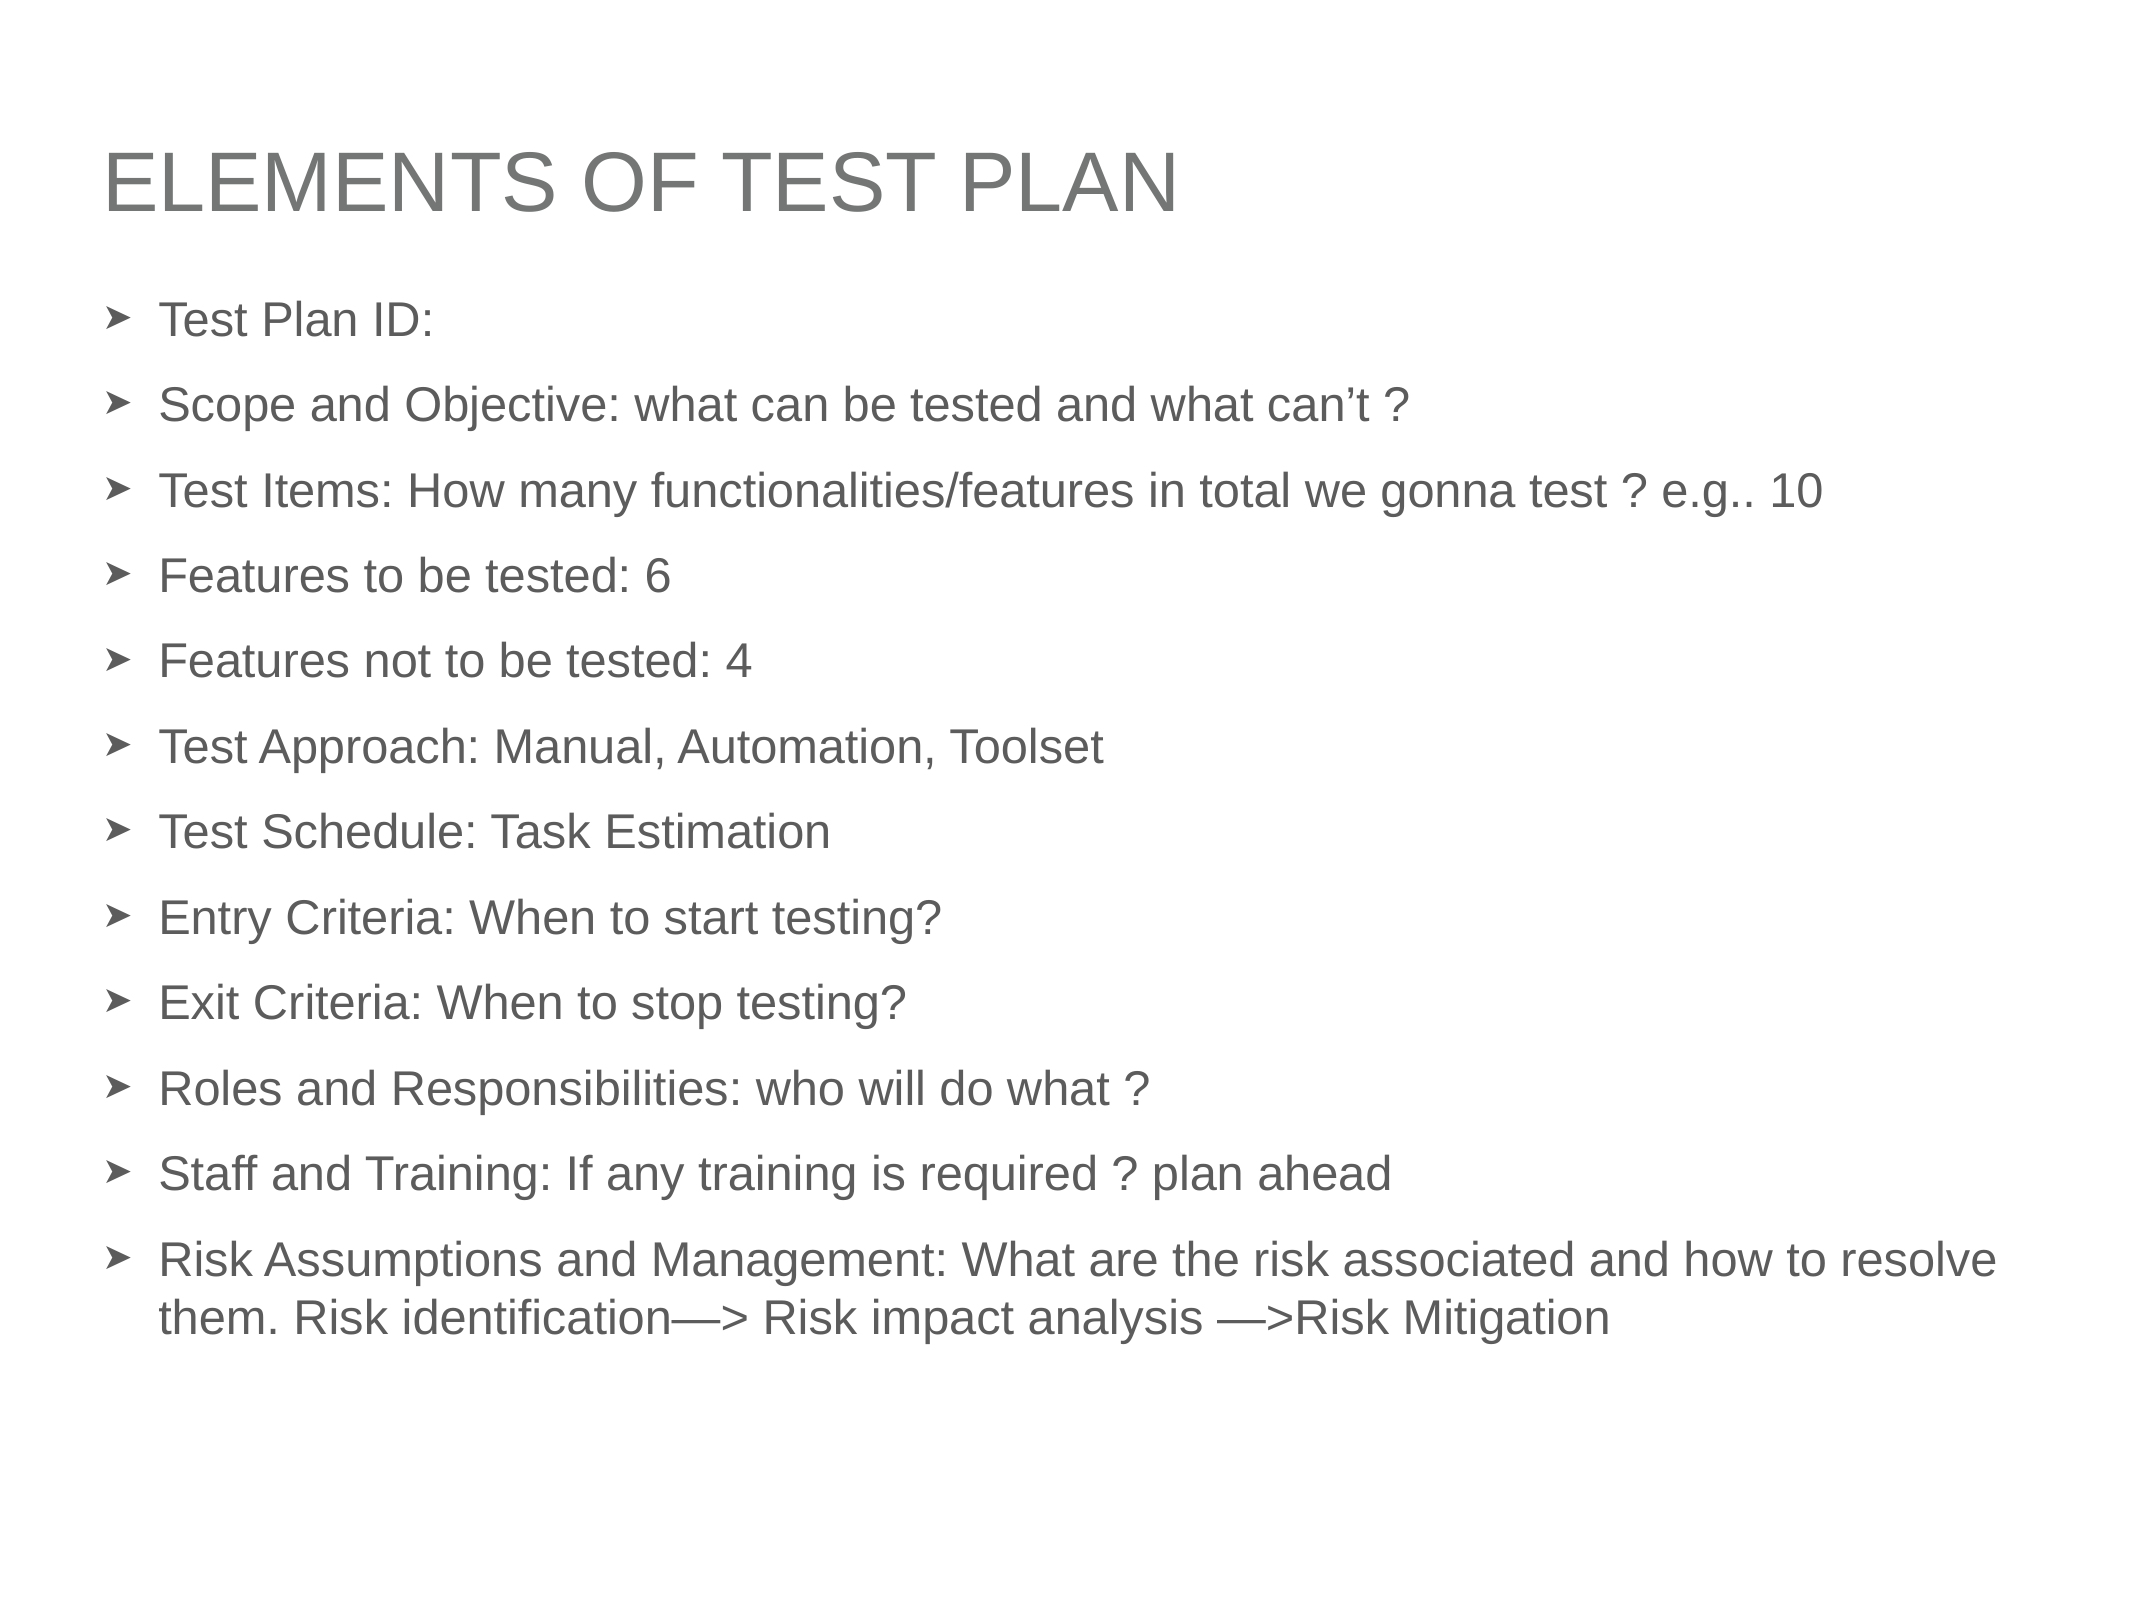

# elements of test plan

Test Plan ID:
Scope and Objective: what can be tested and what can’t ?
Test Items: How many functionalities/features in total we gonna test ? e.g.. 10
Features to be tested: 6
Features not to be tested: 4
Test Approach: Manual, Automation, Toolset
Test Schedule: Task Estimation
Entry Criteria: When to start testing?
Exit Criteria: When to stop testing?
Roles and Responsibilities: who will do what ?
Staff and Training: If any training is required ? plan ahead
Risk Assumptions and Management: What are the risk associated and how to resolve them. Risk identification—> Risk impact analysis —>Risk Mitigation